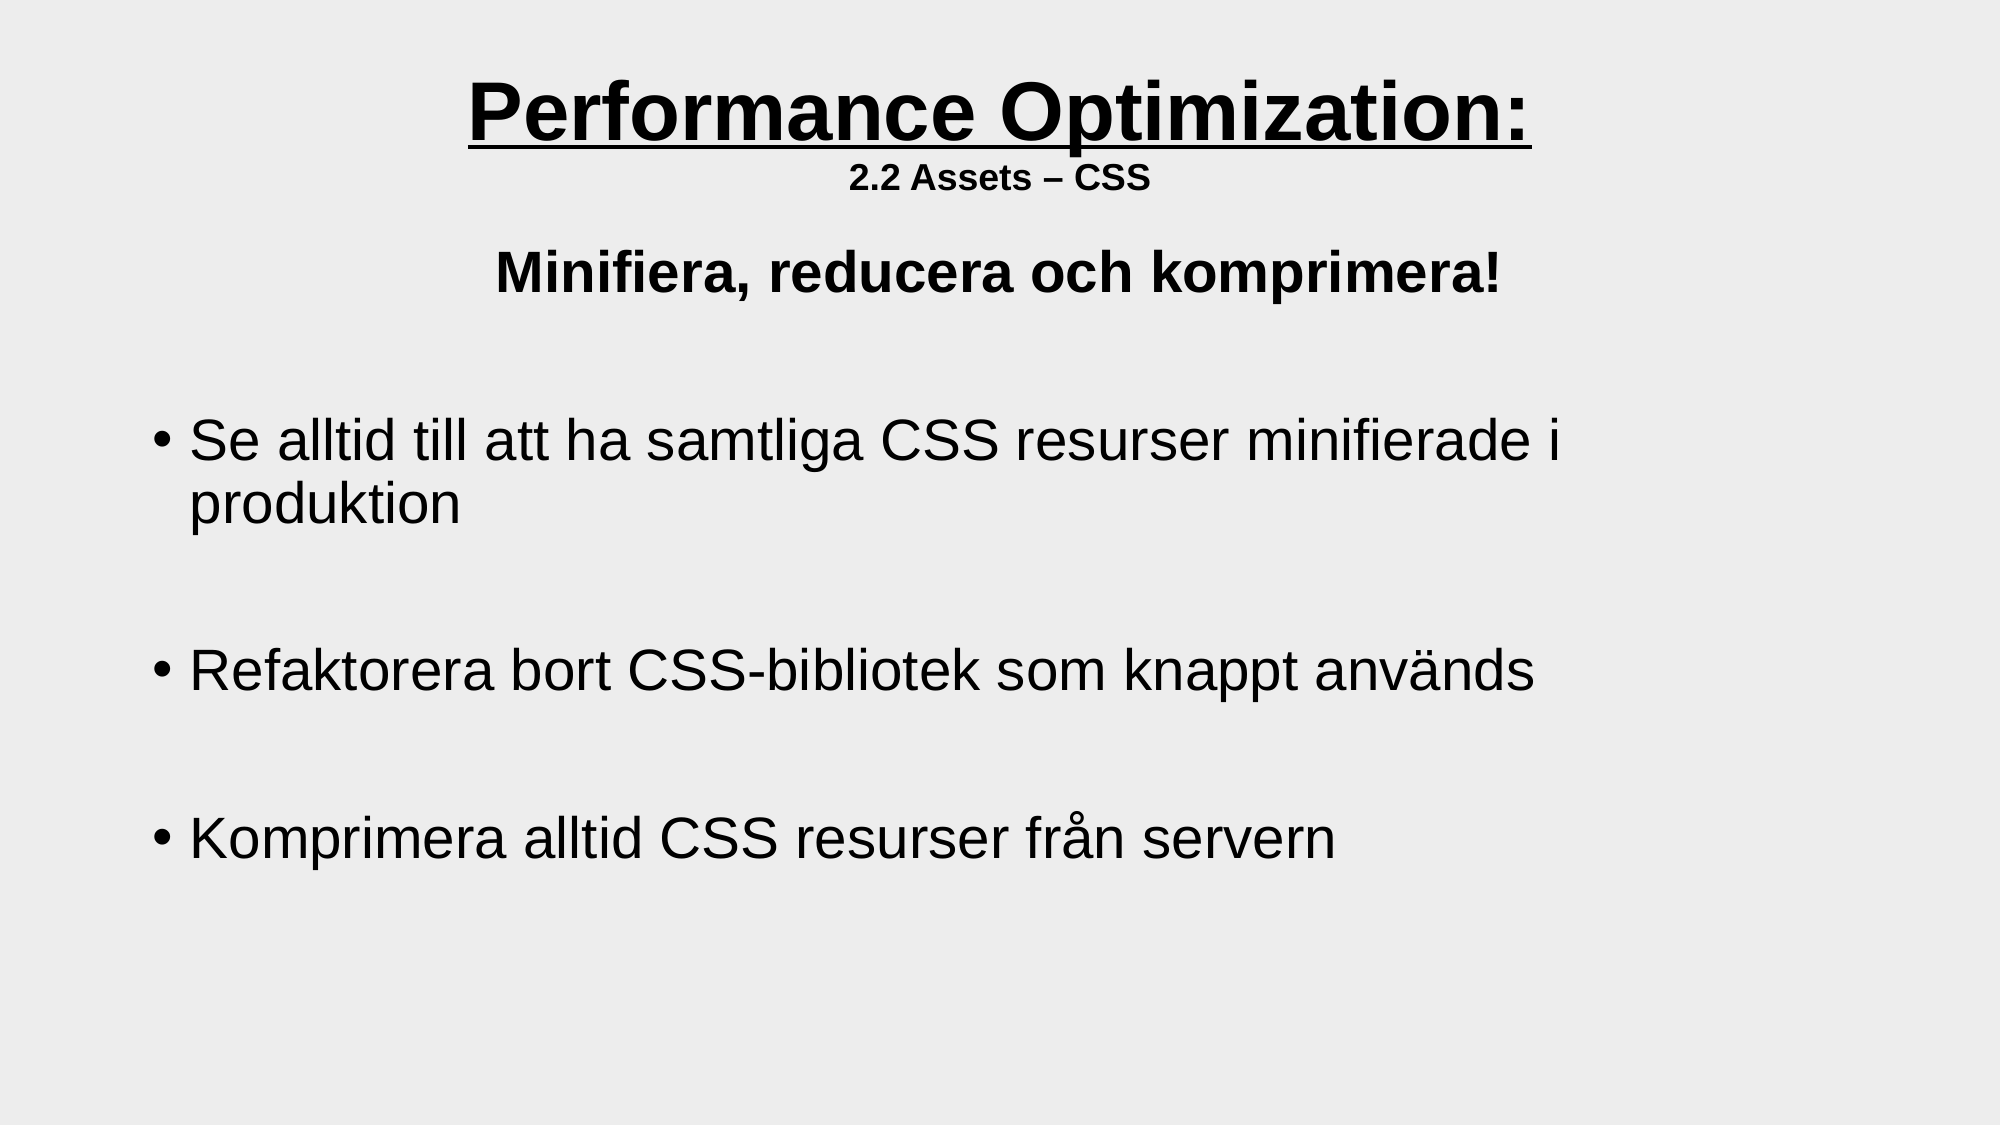

# Performance Optimization: 2.2 Assets – CSS
Minifiera, reducera och komprimera!

Se alltid till att ha samtliga CSS resurser minifierade i produktion

Refaktorera bort CSS-bibliotek som knappt används

Komprimera alltid CSS resurser från servern